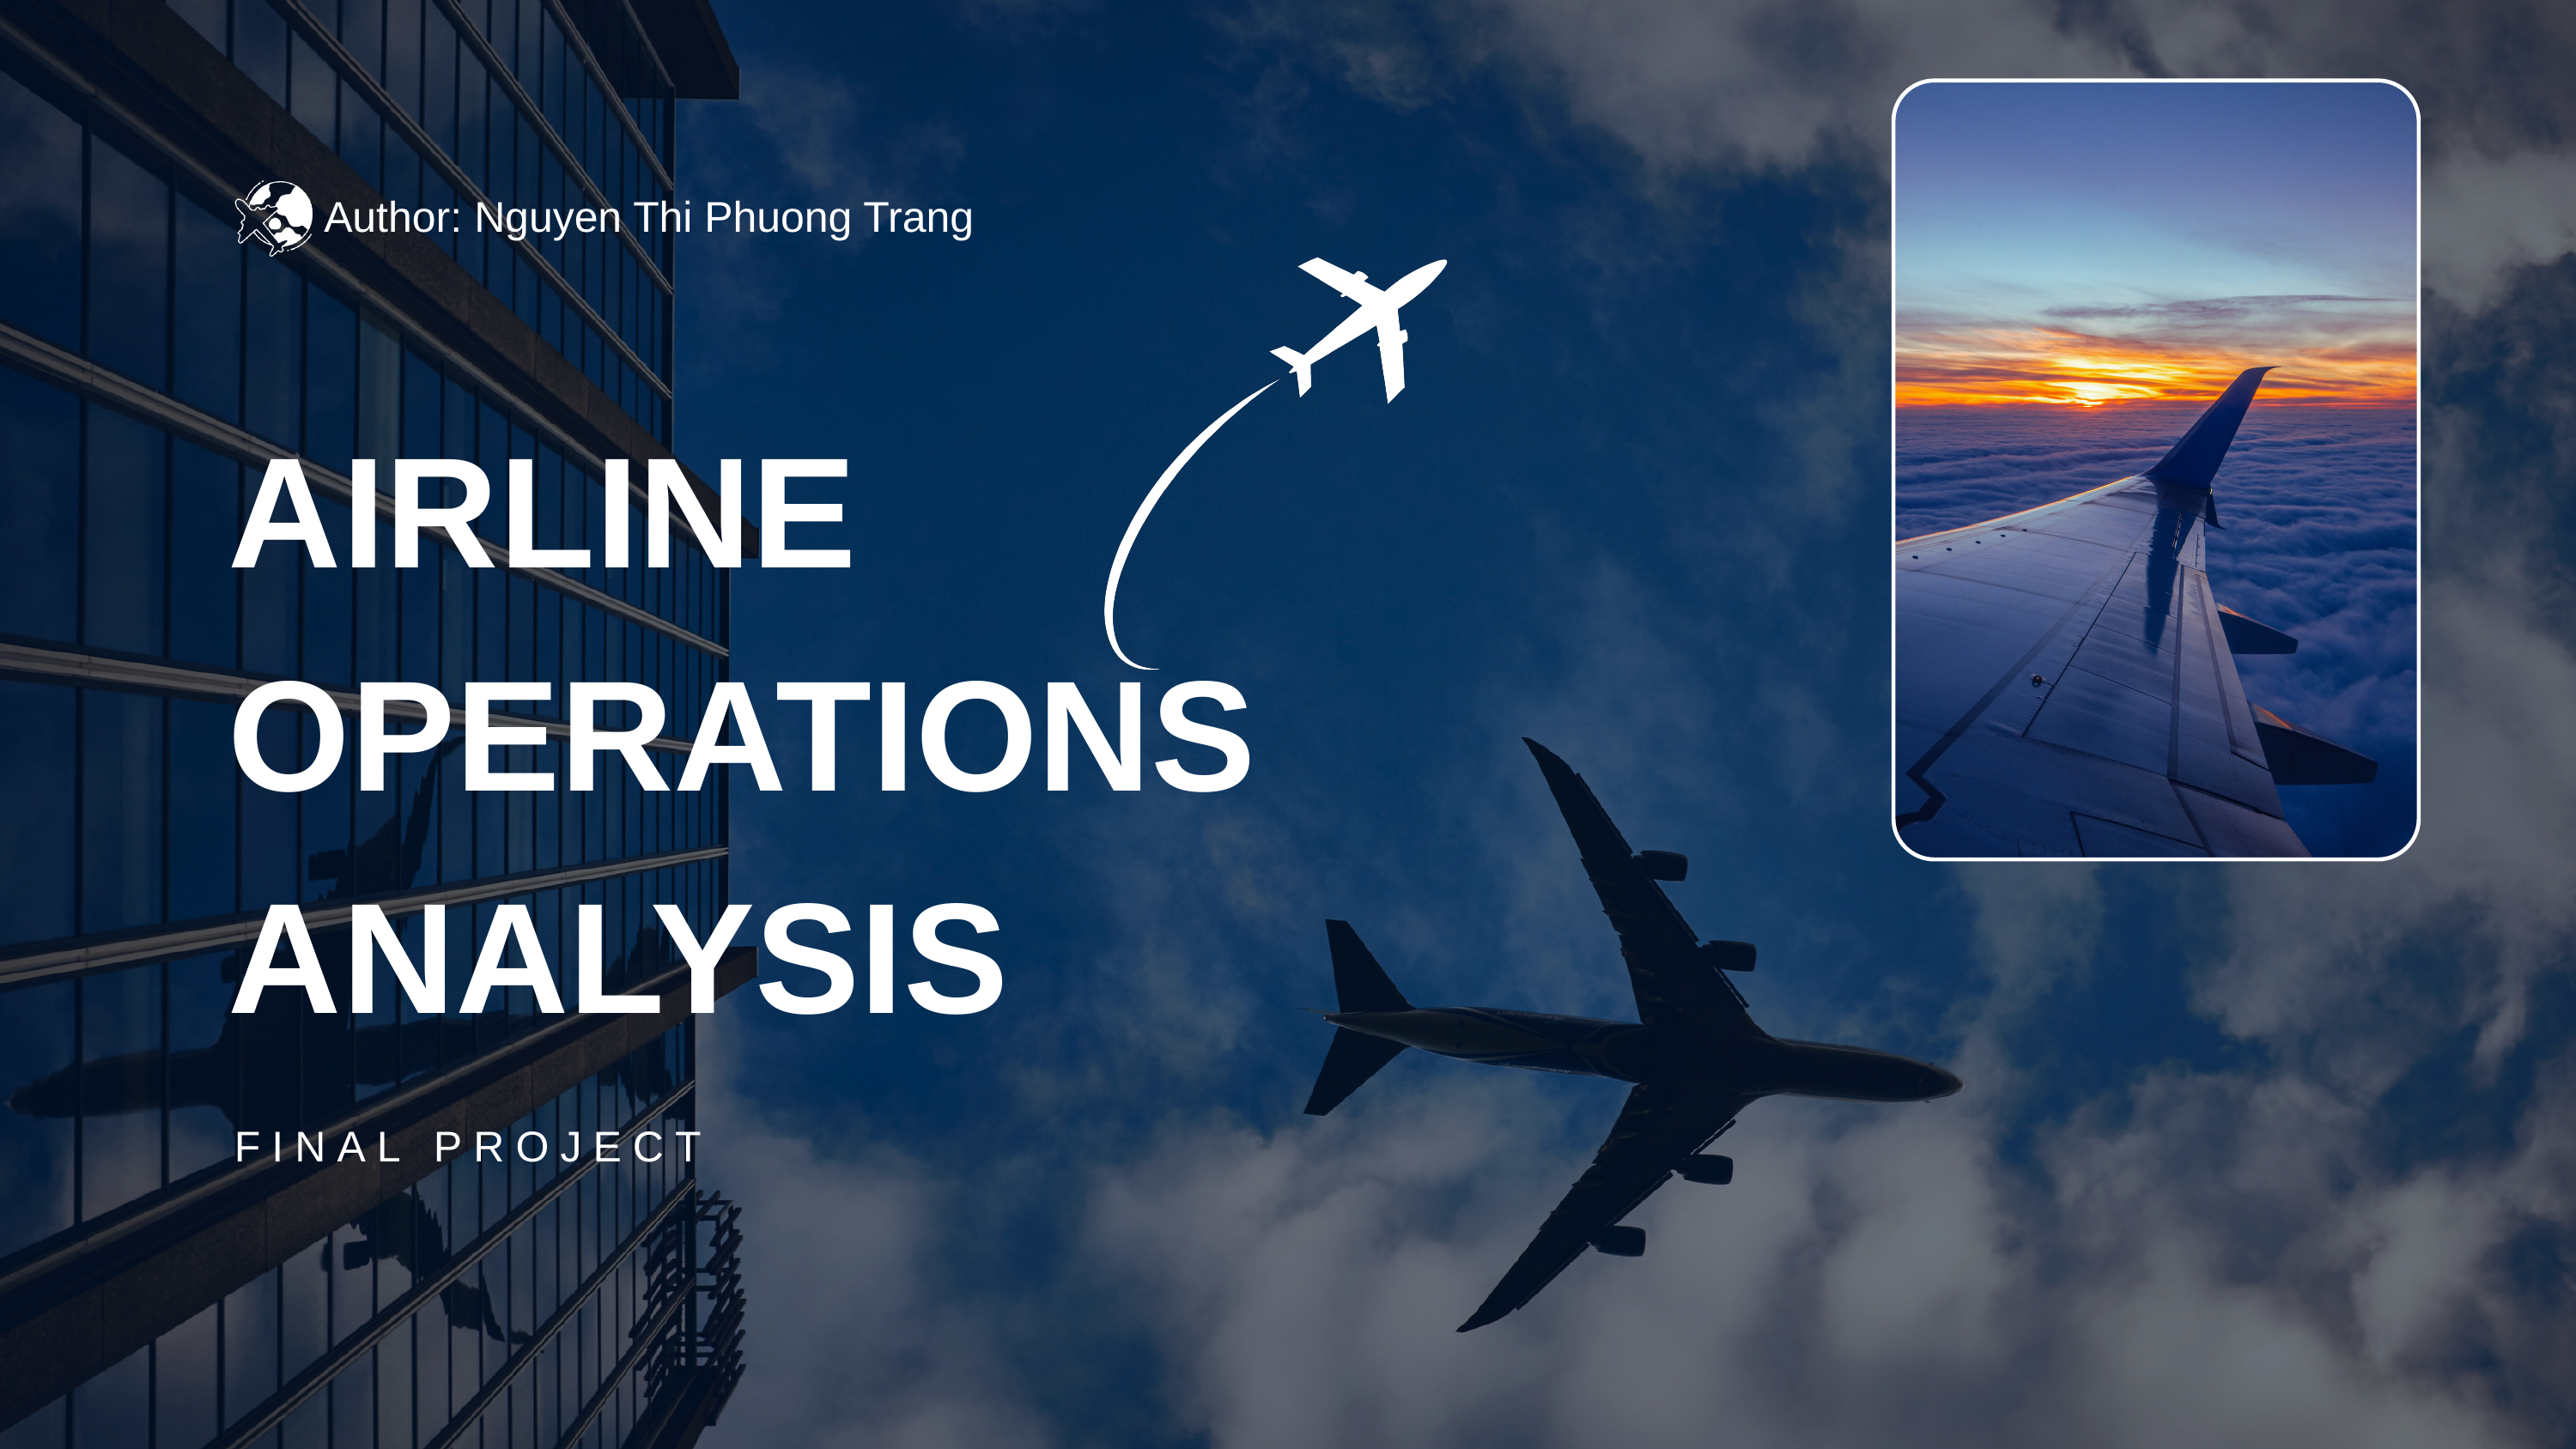

Author: Nguyen Thi Phuong Trang

AIRLINE OPERATIONS ANALYSIS
FINAL PROJECT